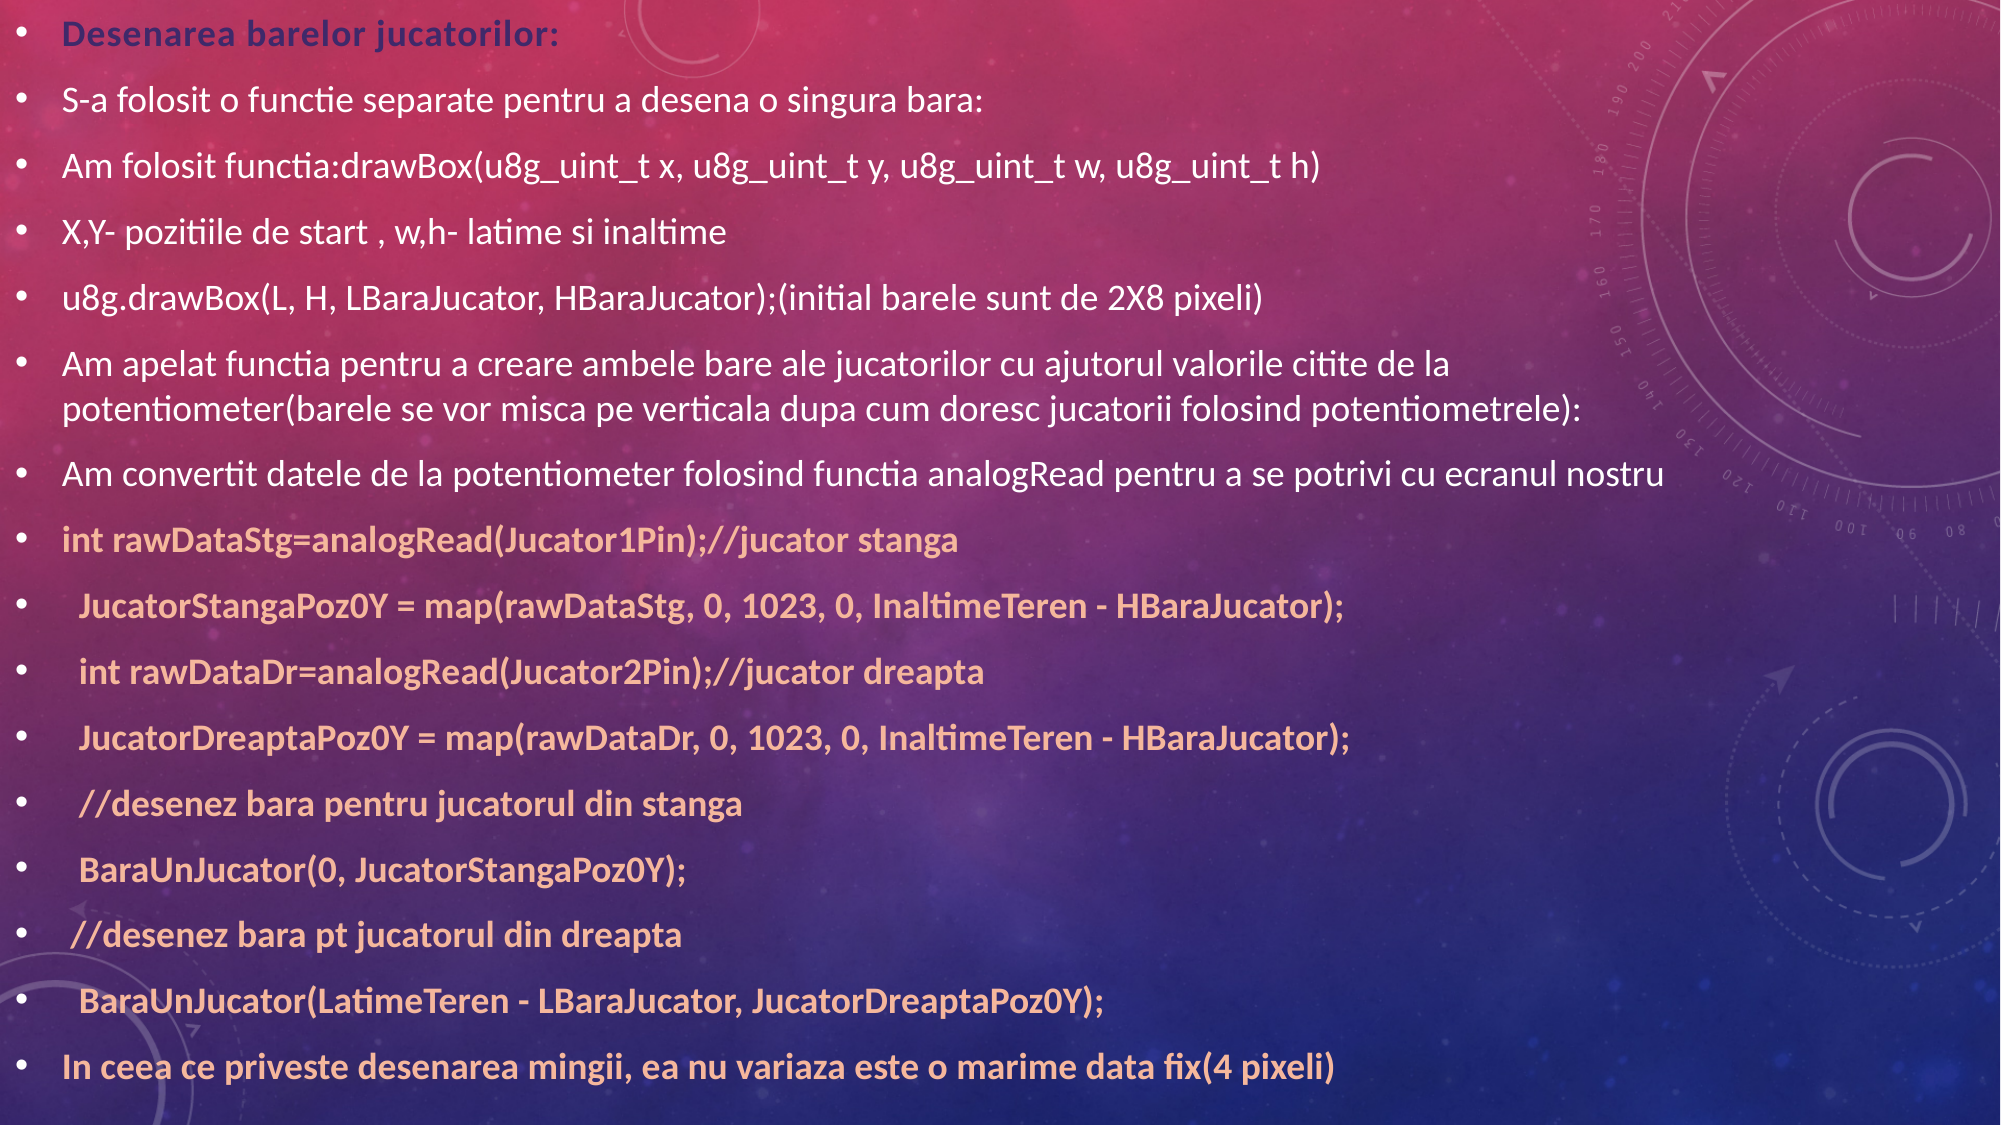

Desenarea barelor jucatorilor:
S-a folosit o functie separate pentru a desena o singura bara:
Am folosit functia:drawBox(u8g_uint_t x, u8g_uint_t y, u8g_uint_t w, u8g_uint_t h)
X,Y- pozitiile de start , w,h- latime si inaltime
u8g.drawBox(L, H, LBaraJucator, HBaraJucator);(initial barele sunt de 2X8 pixeli)
Am apelat functia pentru a creare ambele bare ale jucatorilor cu ajutorul valorile citite de la potentiometer(barele se vor misca pe verticala dupa cum doresc jucatorii folosind potentiometrele):
Am convertit datele de la potentiometer folosind functia analogRead pentru a se potrivi cu ecranul nostru
int rawDataStg=analogRead(Jucator1Pin);//jucator stanga
  JucatorStangaPoz0Y = map(rawDataStg, 0, 1023, 0, InaltimeTeren - HBaraJucator);
  int rawDataDr=analogRead(Jucator2Pin);//jucator dreapta
  JucatorDreaptaPoz0Y = map(rawDataDr, 0, 1023, 0, InaltimeTeren - HBaraJucator);
  //desenez bara pentru jucatorul din stanga
  BaraUnJucator(0, JucatorStangaPoz0Y);
 //desenez bara pt jucatorul din dreapta
  BaraUnJucator(LatimeTeren - LBaraJucator, JucatorDreaptaPoz0Y);
In ceea ce priveste desenarea mingii, ea nu variaza este o marime data fix(4 pixeli)